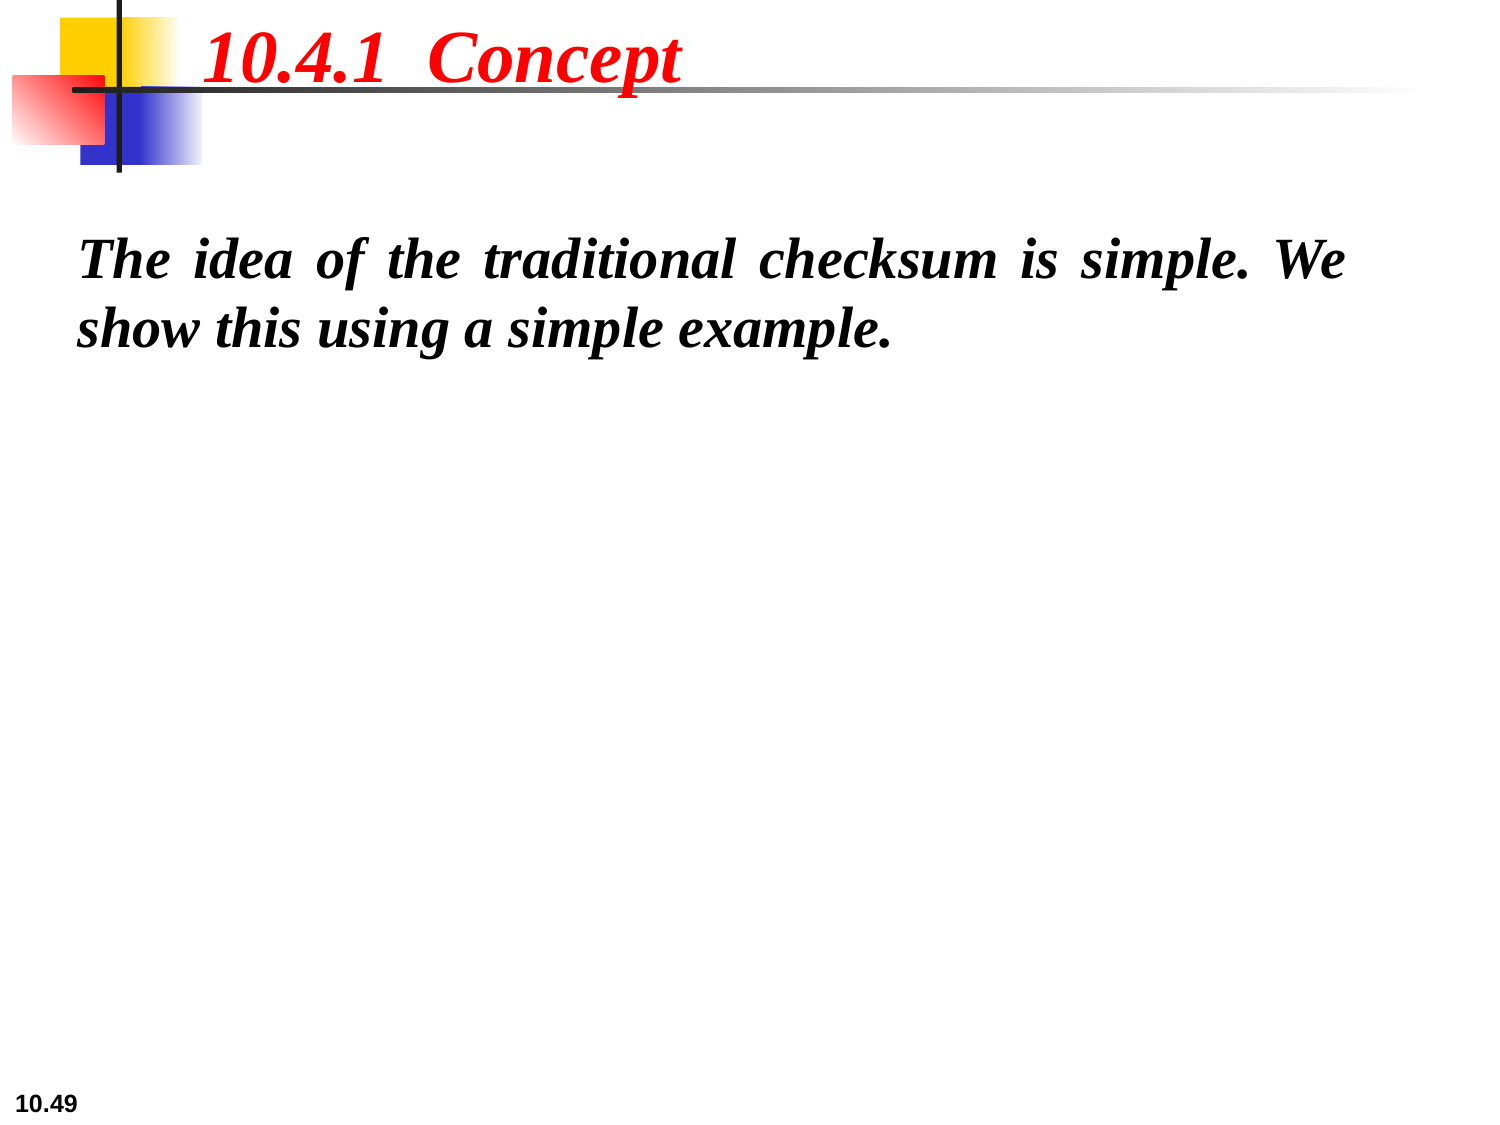

10.4.1  Concept

The idea of the traditional checksum is simple. We show this using a simple example.
10.49